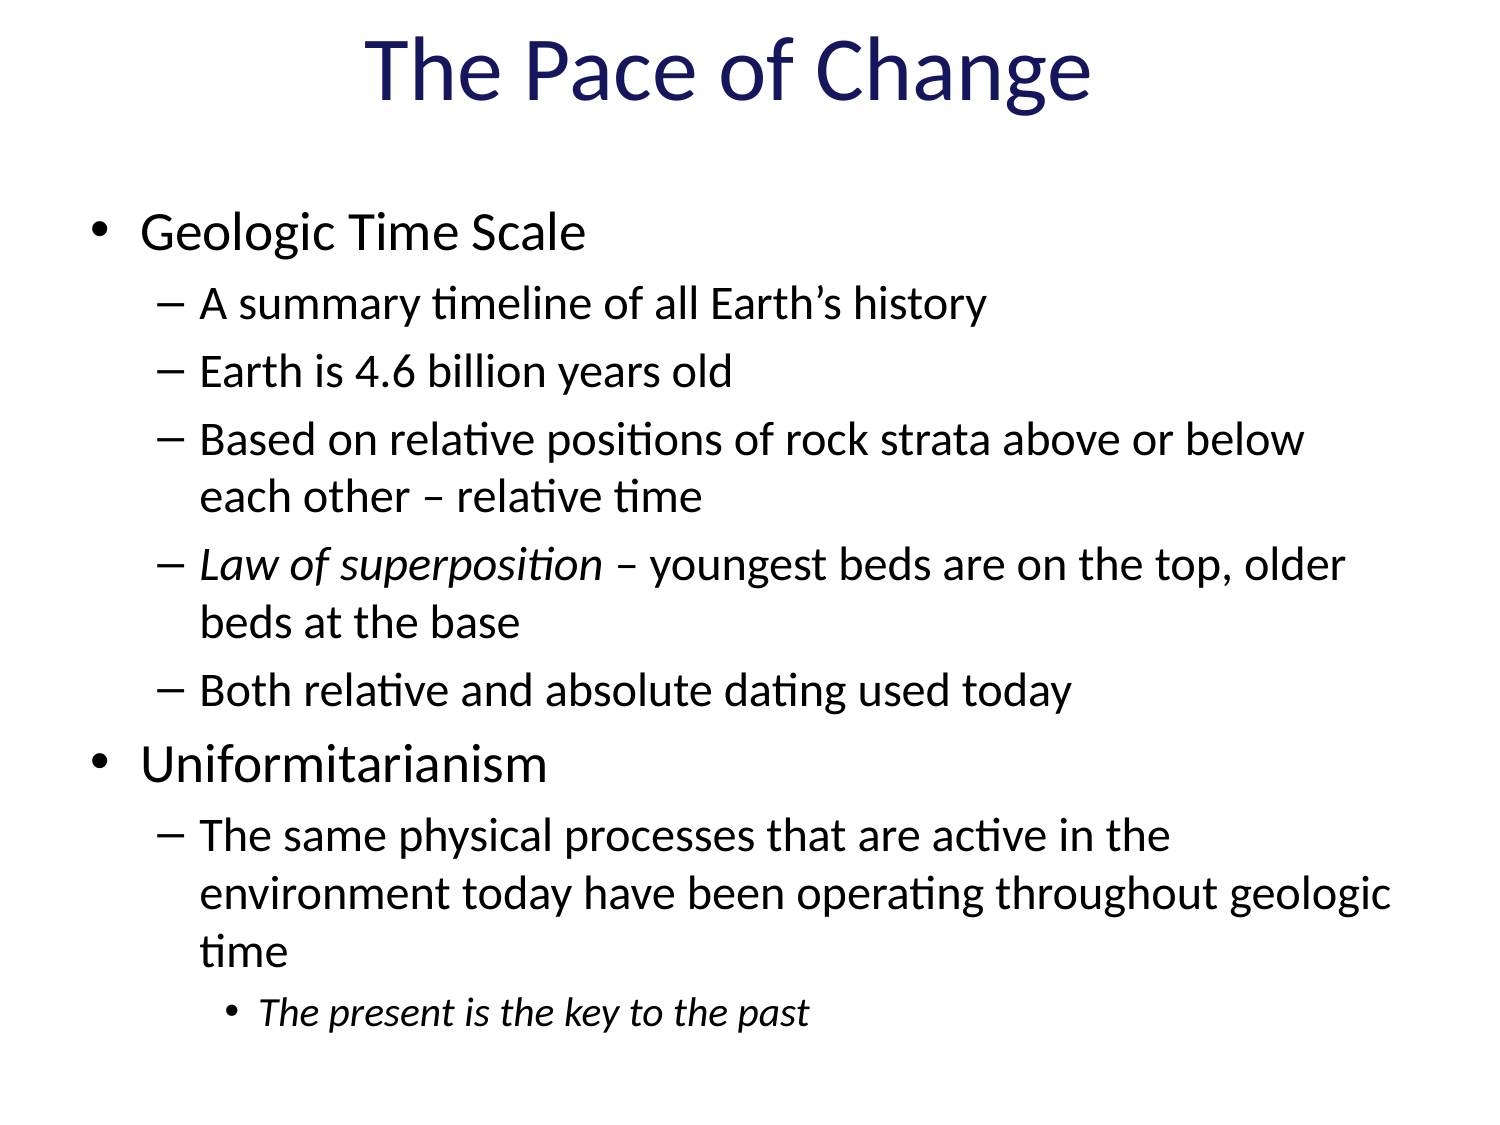

# The Pace of Change
Geologic Time Scale
A summary timeline of all Earth’s history
Earth is 4.6 billion years old
Based on relative positions of rock strata above or below each other – relative time
Law of superposition – youngest beds are on the top, older beds at the base
Both relative and absolute dating used today
Uniformitarianism
The same physical processes that are active in the environment today have been operating throughout geologic time
The present is the key to the past